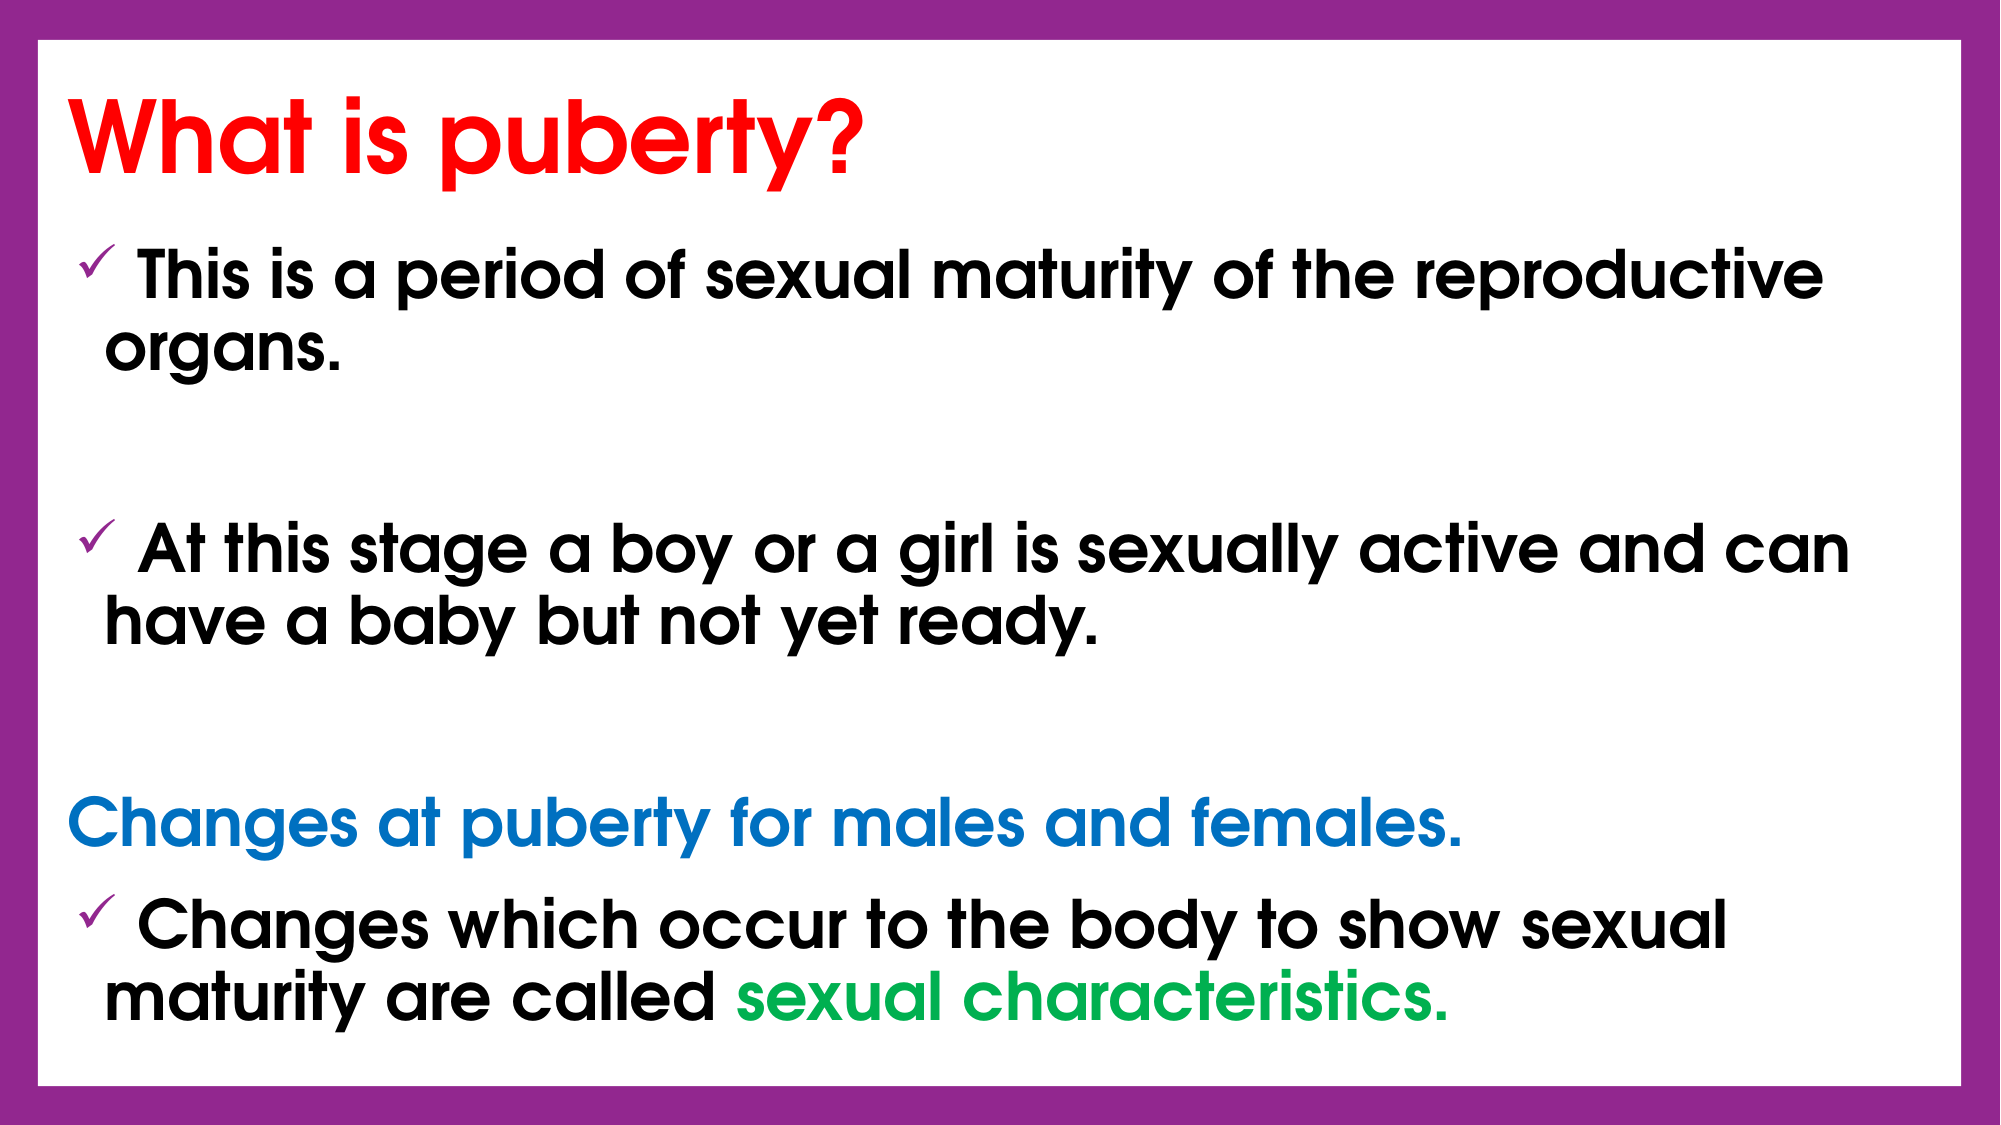

# What is puberty?
 This is a period of sexual maturity of the reproductive organs.

 At this stage a boy or a girl is sexually active and can 	have a baby but not yet ready.

Changes at puberty for males and females.
 Changes which occur to the body to show sexual 	maturity are called sexual characteristics.